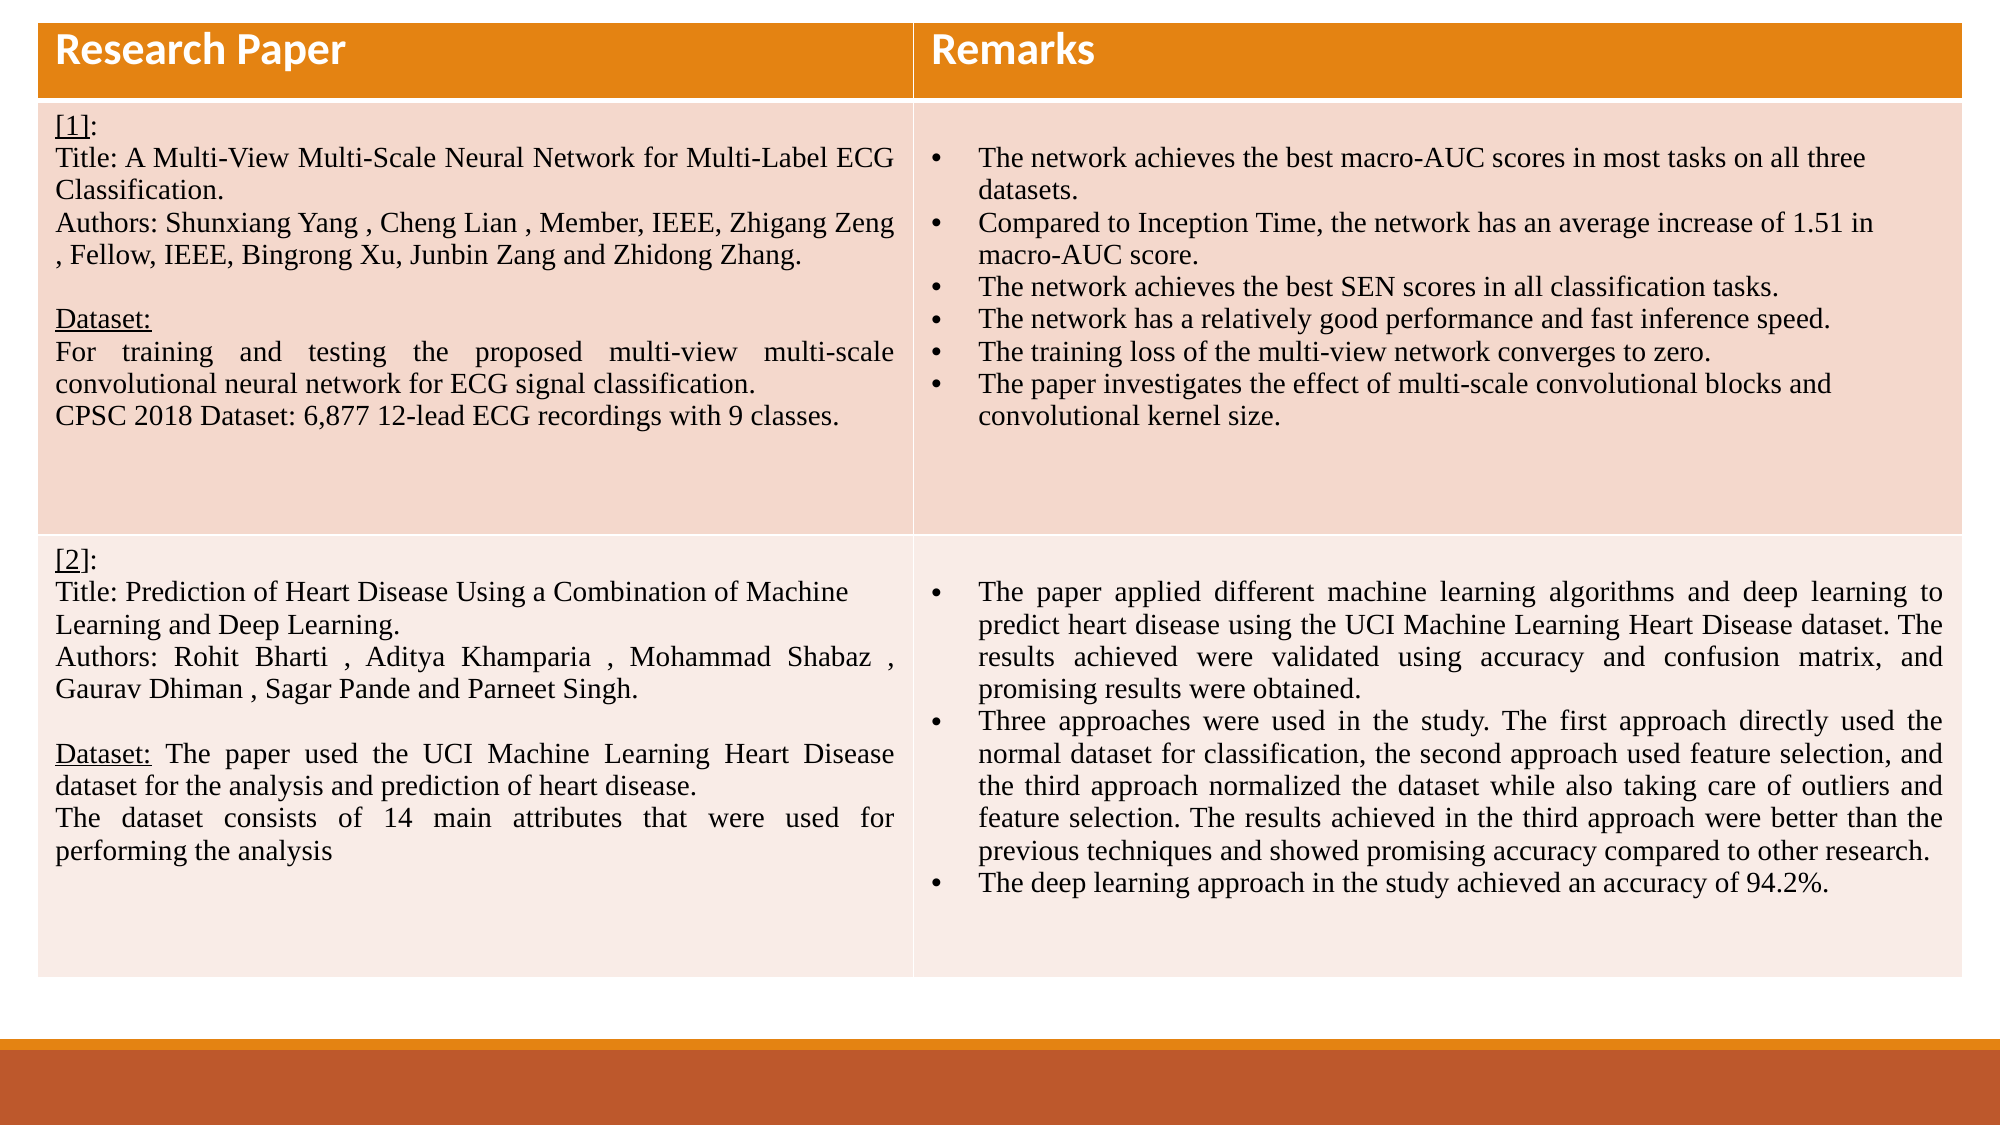

| Research Paper | Remarks |
| --- | --- |
| [1]: Title: A Multi-View Multi-Scale Neural Network for Multi-Label ECG Classification. Authors: Shunxiang Yang , Cheng Lian , Member, IEEE, Zhigang Zeng , Fellow, IEEE, Bingrong Xu, Junbin Zang and Zhidong Zhang. Dataset: For training and testing the proposed multi-view multi-scale convolutional neural network for ECG signal classification. CPSC 2018 Dataset: 6,877 12-lead ECG recordings with 9 classes. | The network achieves the best macro-AUC scores in most tasks on all three datasets. Compared to Inception Time, the network has an average increase of 1.51 in macro-AUC score. The network achieves the best SEN scores in all classification tasks. The network has a relatively good performance and fast inference speed. The training loss of the multi-view network converges to zero. The paper investigates the effect of multi-scale convolutional blocks and convolutional kernel size. |
| [2]: Title: Prediction of Heart Disease Using a Combination of Machine Learning and Deep Learning. Authors: Rohit Bharti , Aditya Khamparia , Mohammad Shabaz , Gaurav Dhiman , Sagar Pande and Parneet Singh. Dataset: The paper used the UCI Machine Learning Heart Disease dataset for the analysis and prediction of heart disease. The dataset consists of 14 main attributes that were used for performing the analysis | The paper applied different machine learning algorithms and deep learning to predict heart disease using the UCI Machine Learning Heart Disease dataset. The results achieved were validated using accuracy and confusion matrix, and promising results were obtained. Three approaches were used in the study. The first approach directly used the normal dataset for classification, the second approach used feature selection, and the third approach normalized the dataset while also taking care of outliers and feature selection. The results achieved in the third approach were better than the previous techniques and showed promising accuracy compared to other research. The deep learning approach in the study achieved an accuracy of 94.2%. |